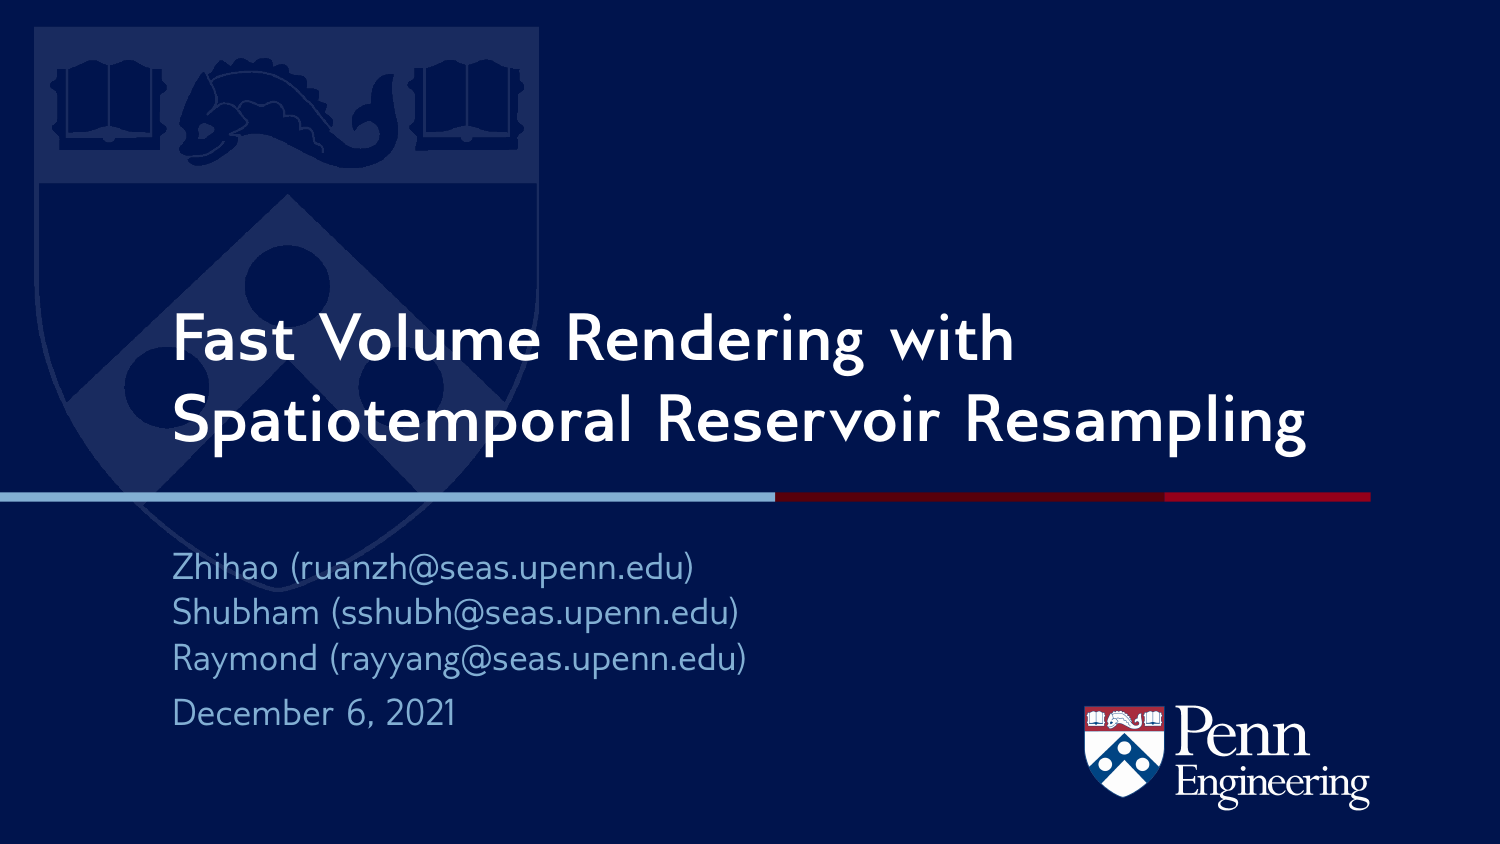

# Fast Volume Rendering with Spatiotemporal Reservoir Resampling
Zhihao (ruanzh@seas.upenn.edu)
Shubham (sshubh@seas.upenn.edu)
Raymond (rayyang@seas.upenn.edu)
December 6, 2021